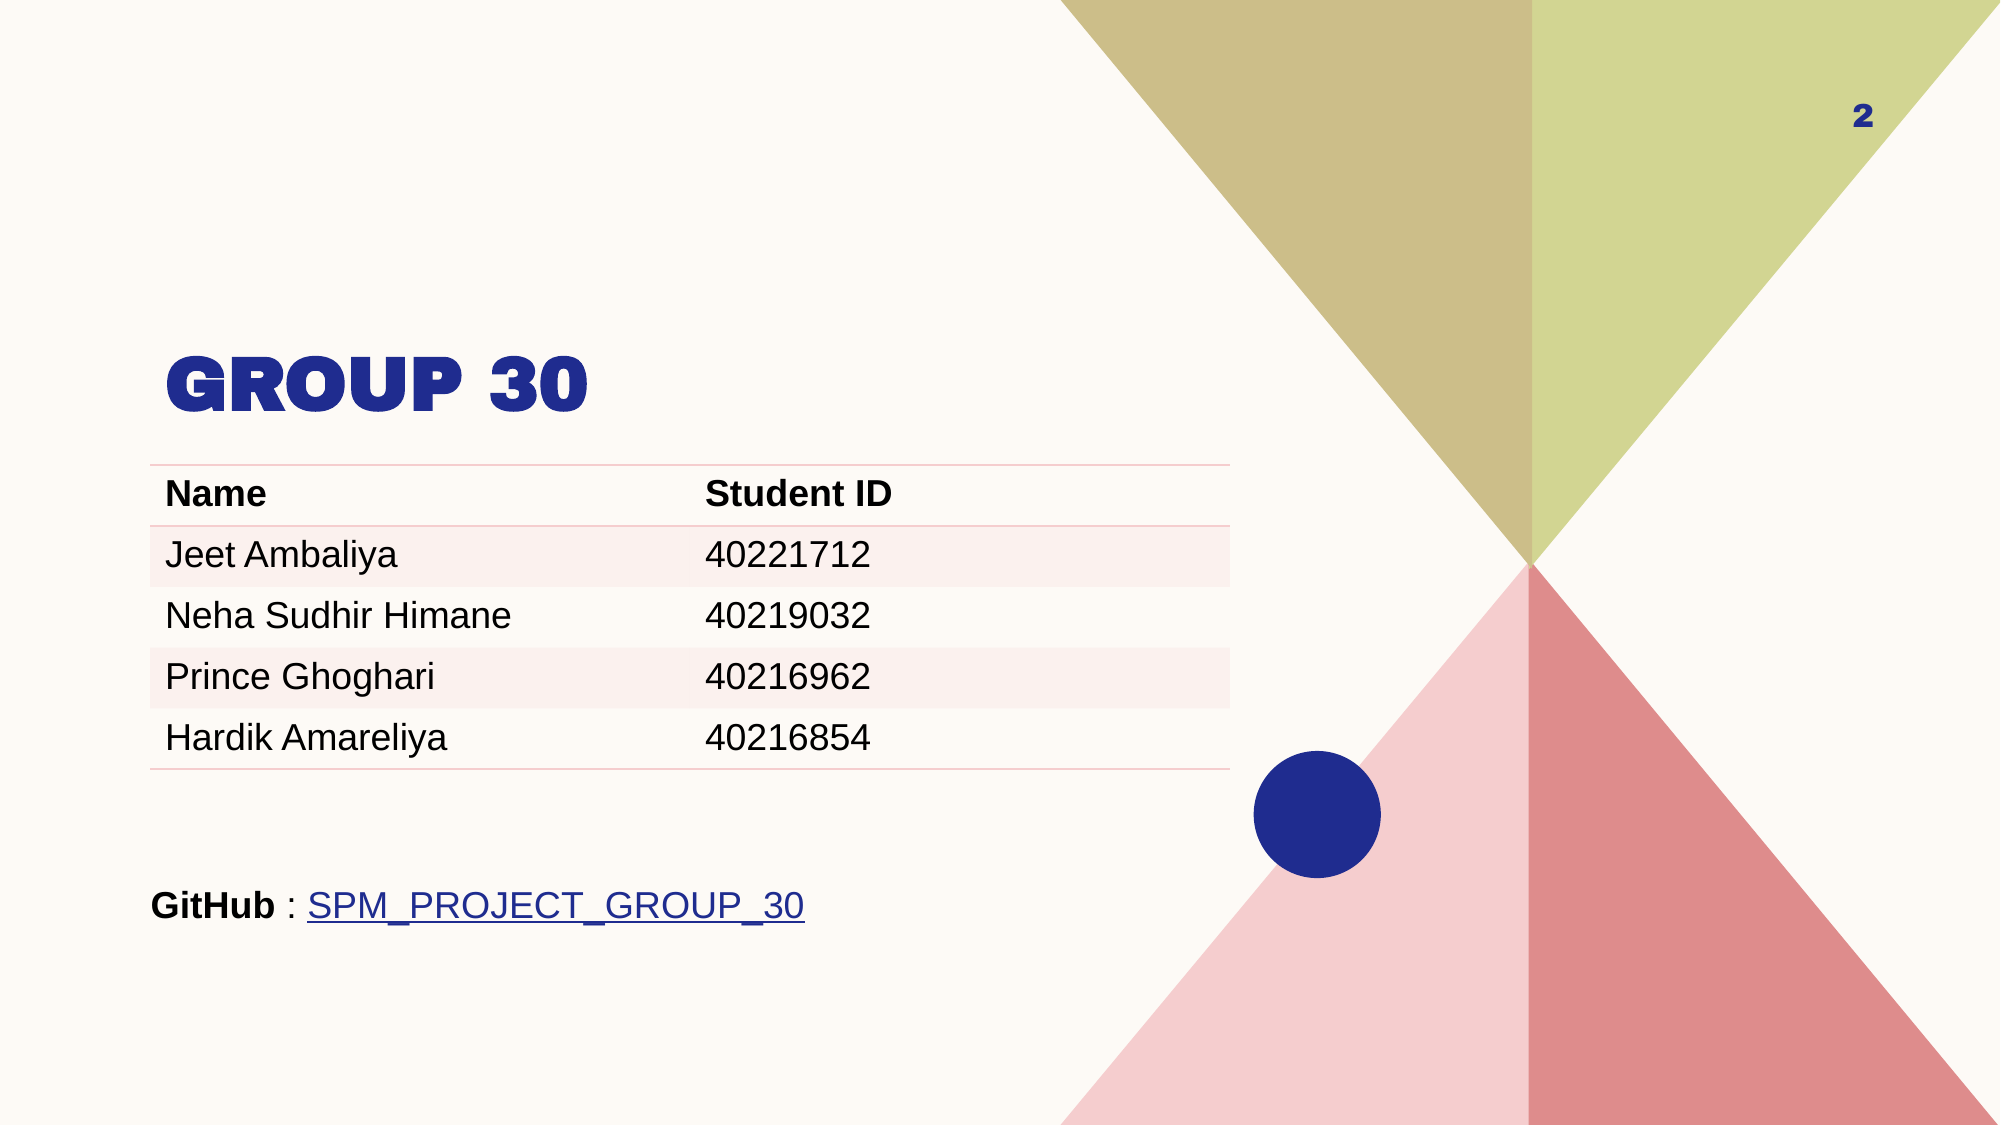

2
# Group 30
| Name | Student ID |
| --- | --- |
| Jeet Ambaliya | 40221712 |
| Neha Sudhir Himane | 40219032 |
| Prince Ghoghari | 40216962 |
| Hardik Amareliya | 40216854 |
GitHub : SPM_PROJECT_GROUP_30